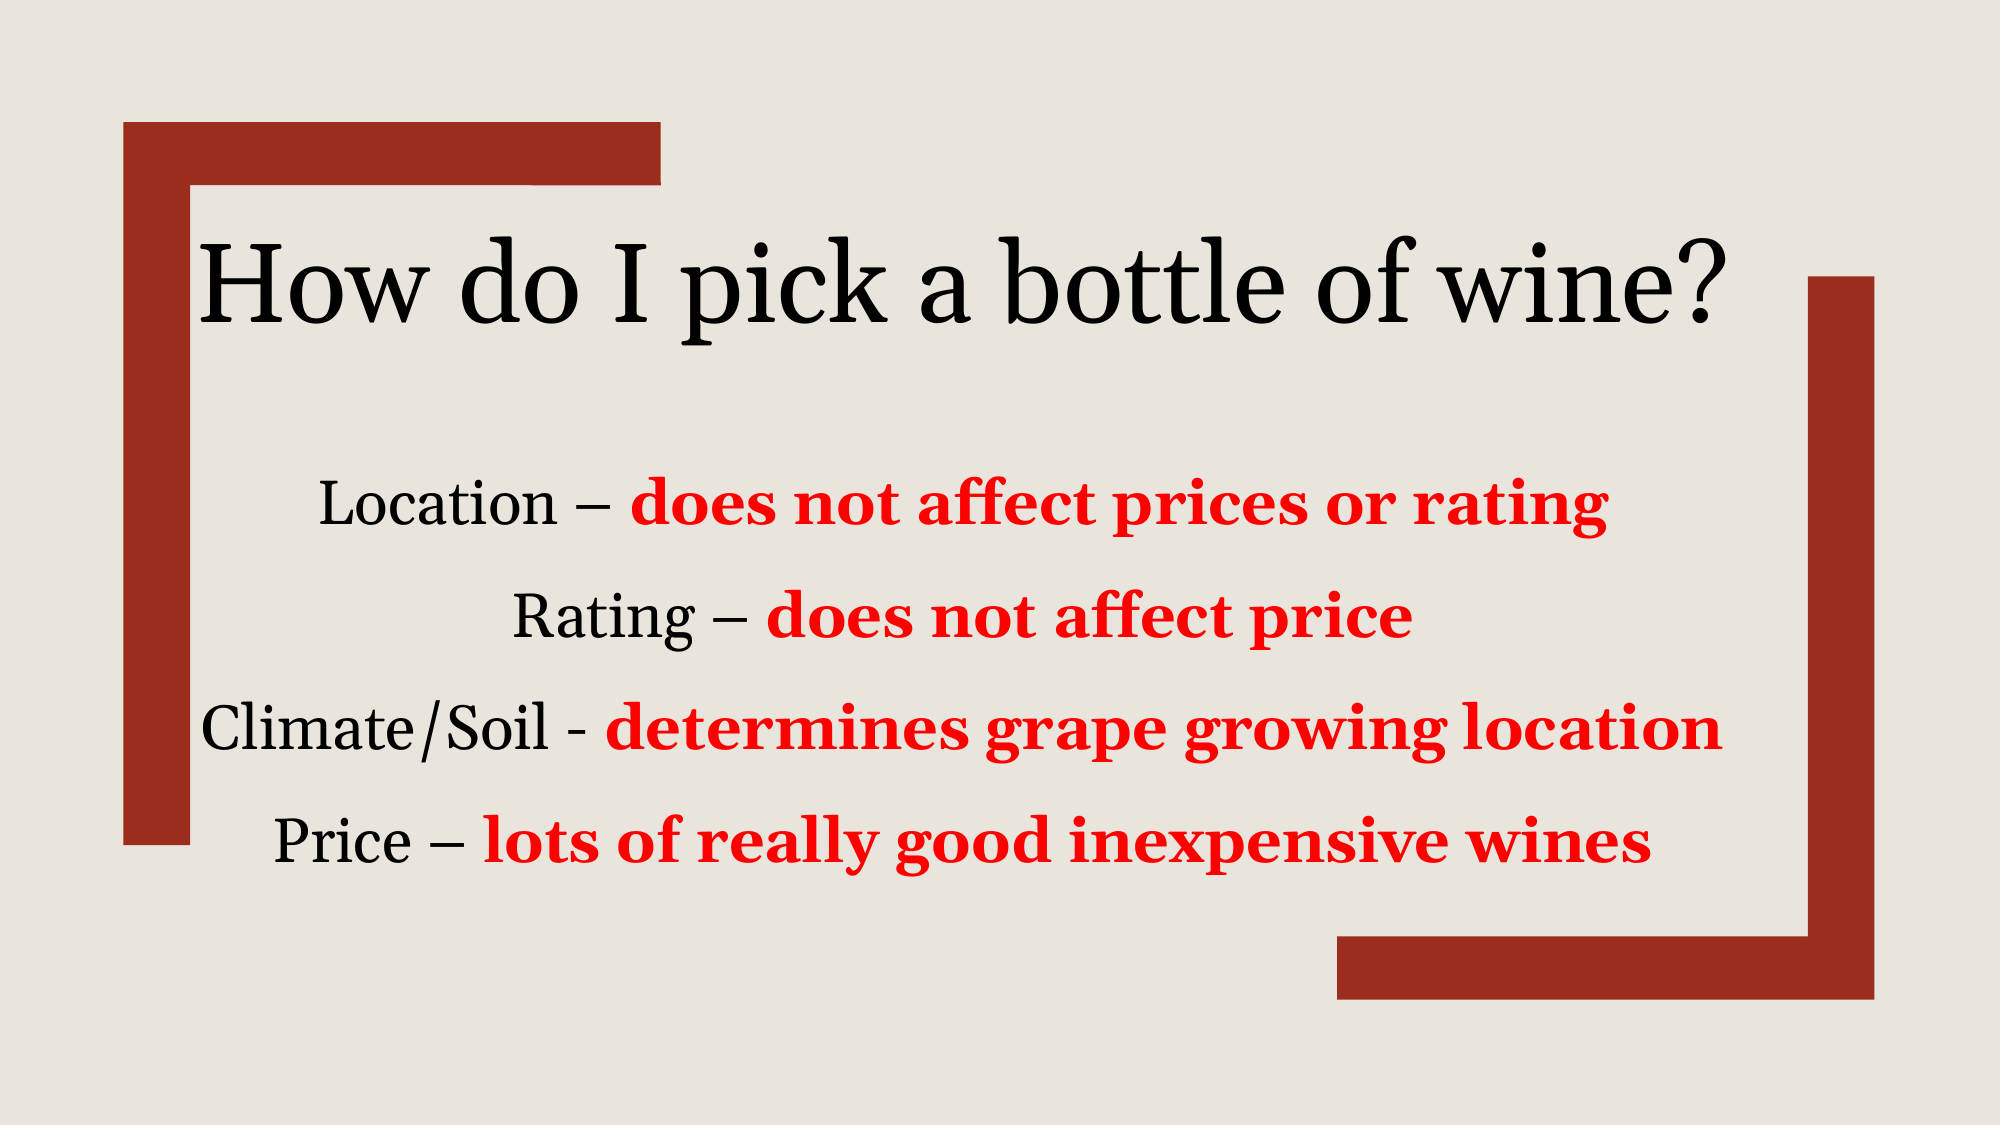

How do I pick a bottle of wine?

Location – does not affect prices or rating
Rating – does not affect price
Climate/Soil - determines grape growing location
Price – lots of really good inexpensive wines